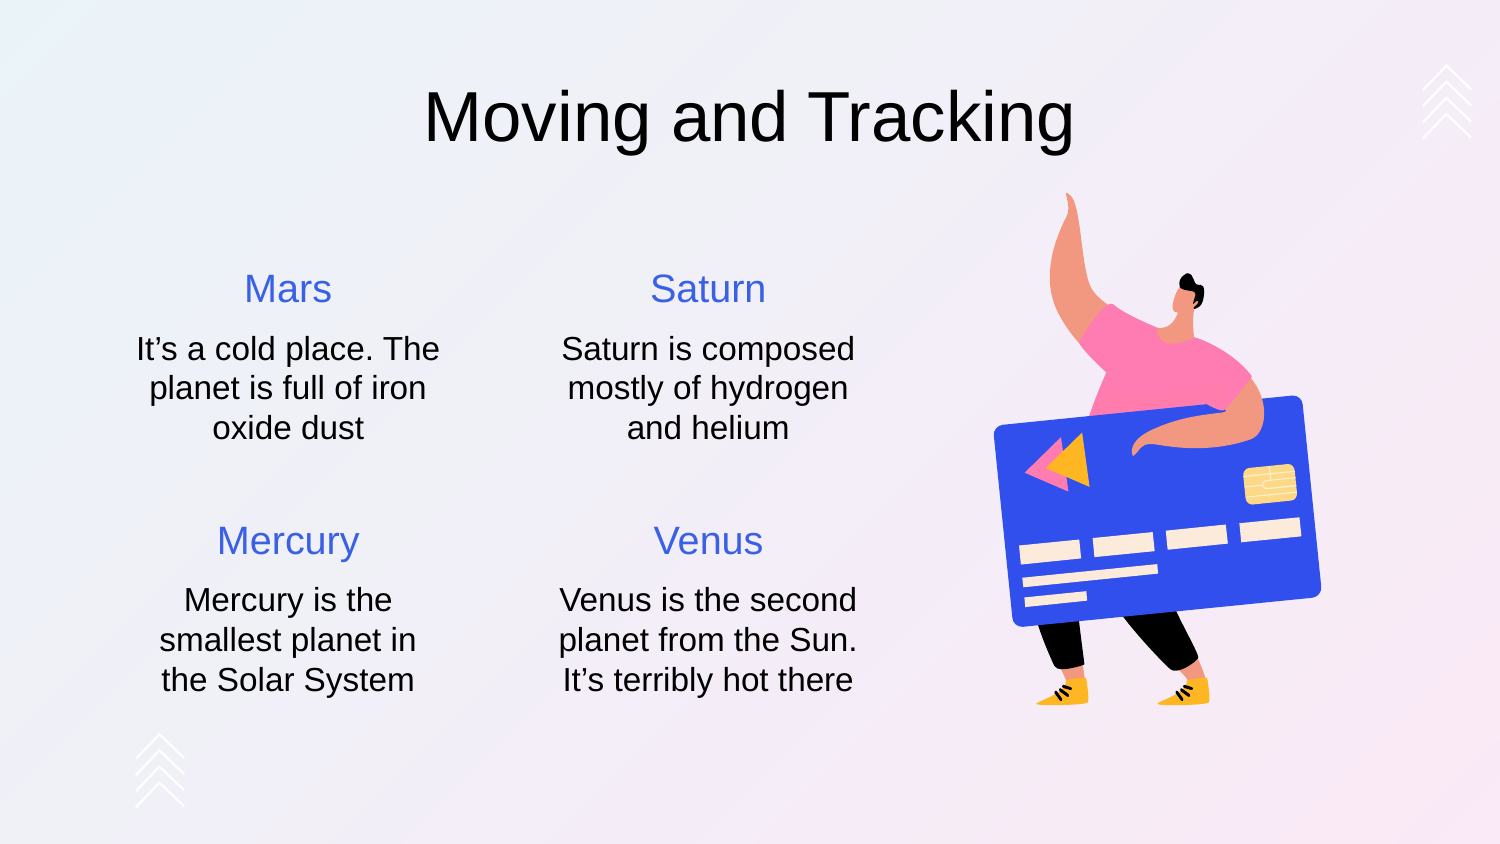

# Moving and Tracking

Mars
Saturn
It’s a cold place. The planet is full of iron oxide dust
Saturn is composed mostly of hydrogen and helium

Mercury
Venus
Mercury is the smallest planet in the Solar System
Venus is the second planet from the Sun. It’s terribly hot there